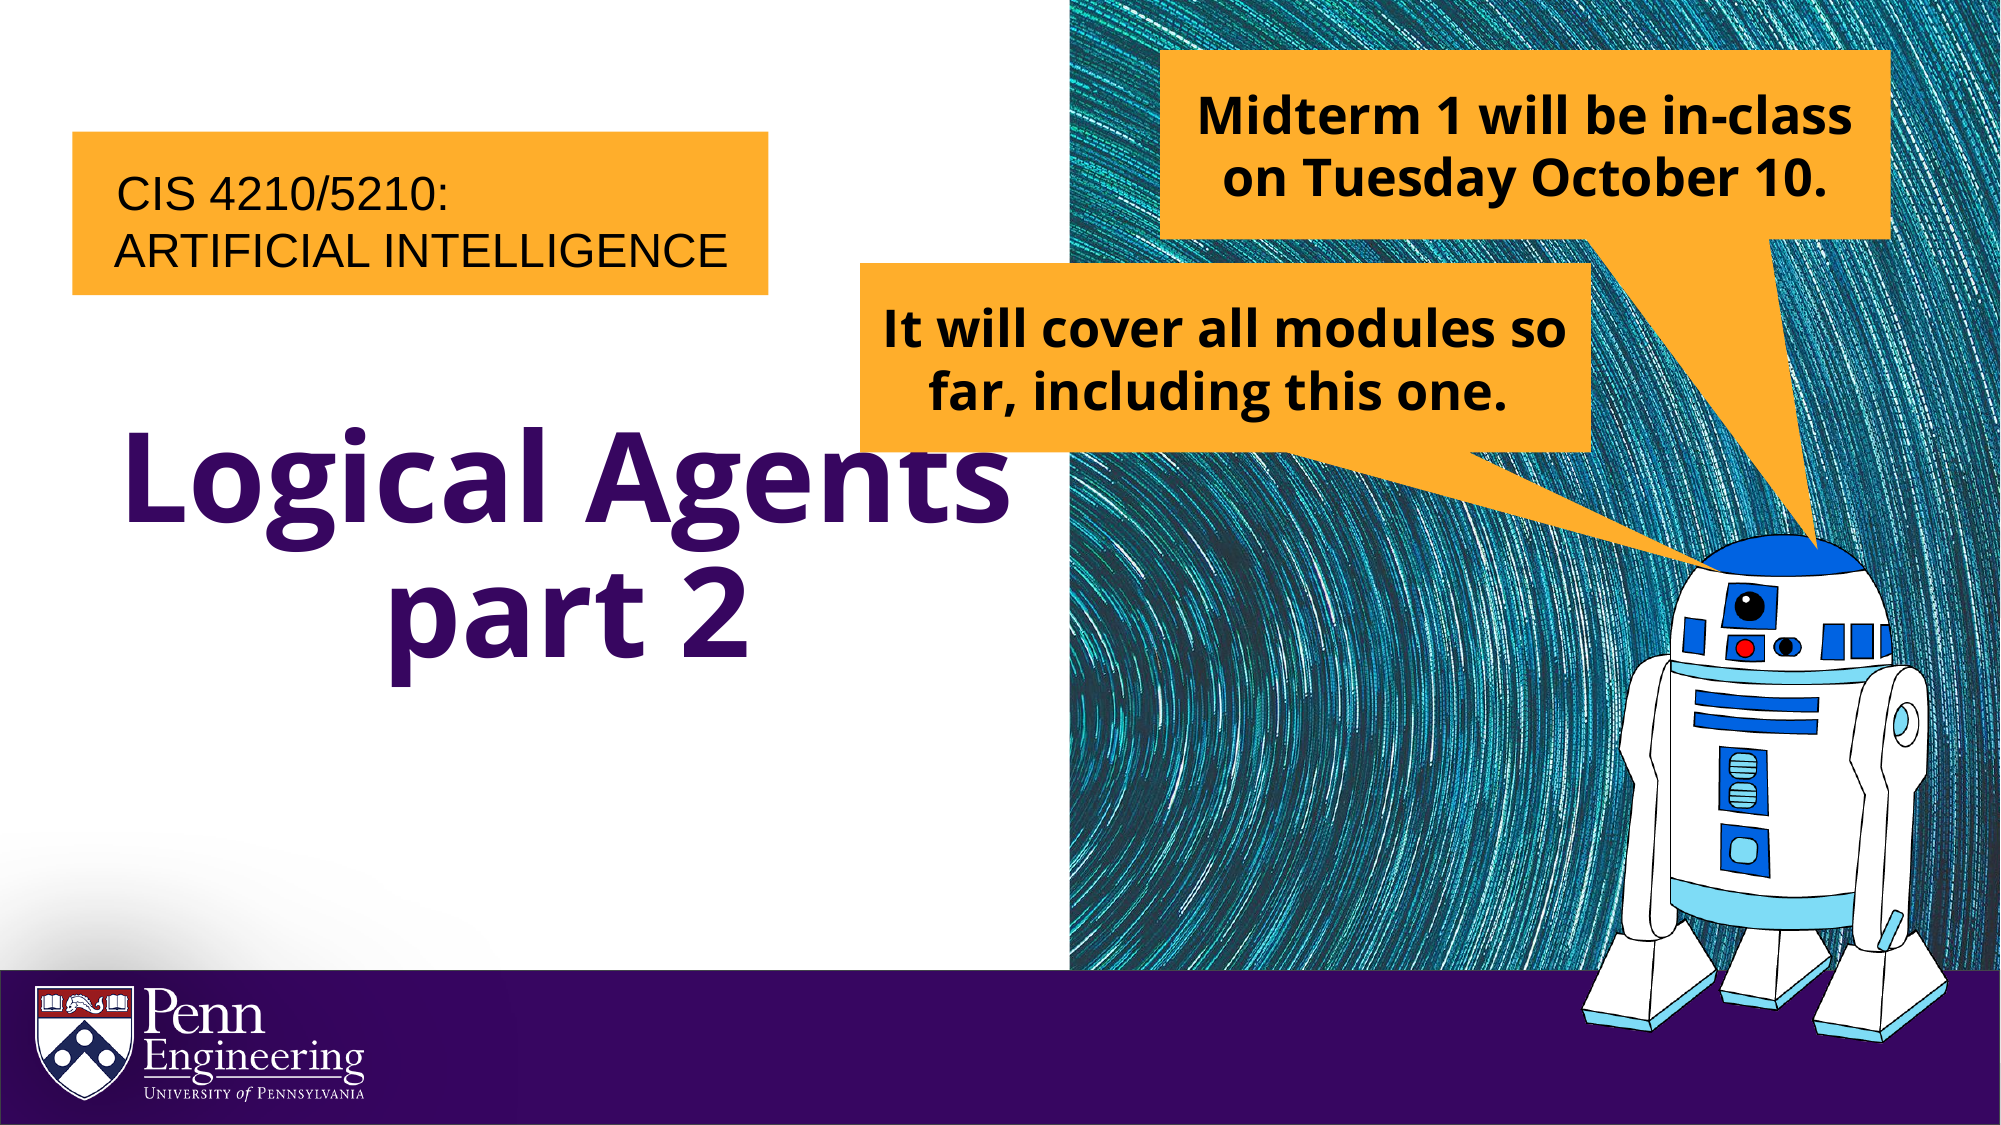

Midterm 1 will be in-class on Tuesday October 10.
It will cover all modules so far, including this one.
# Logical Agents part 2